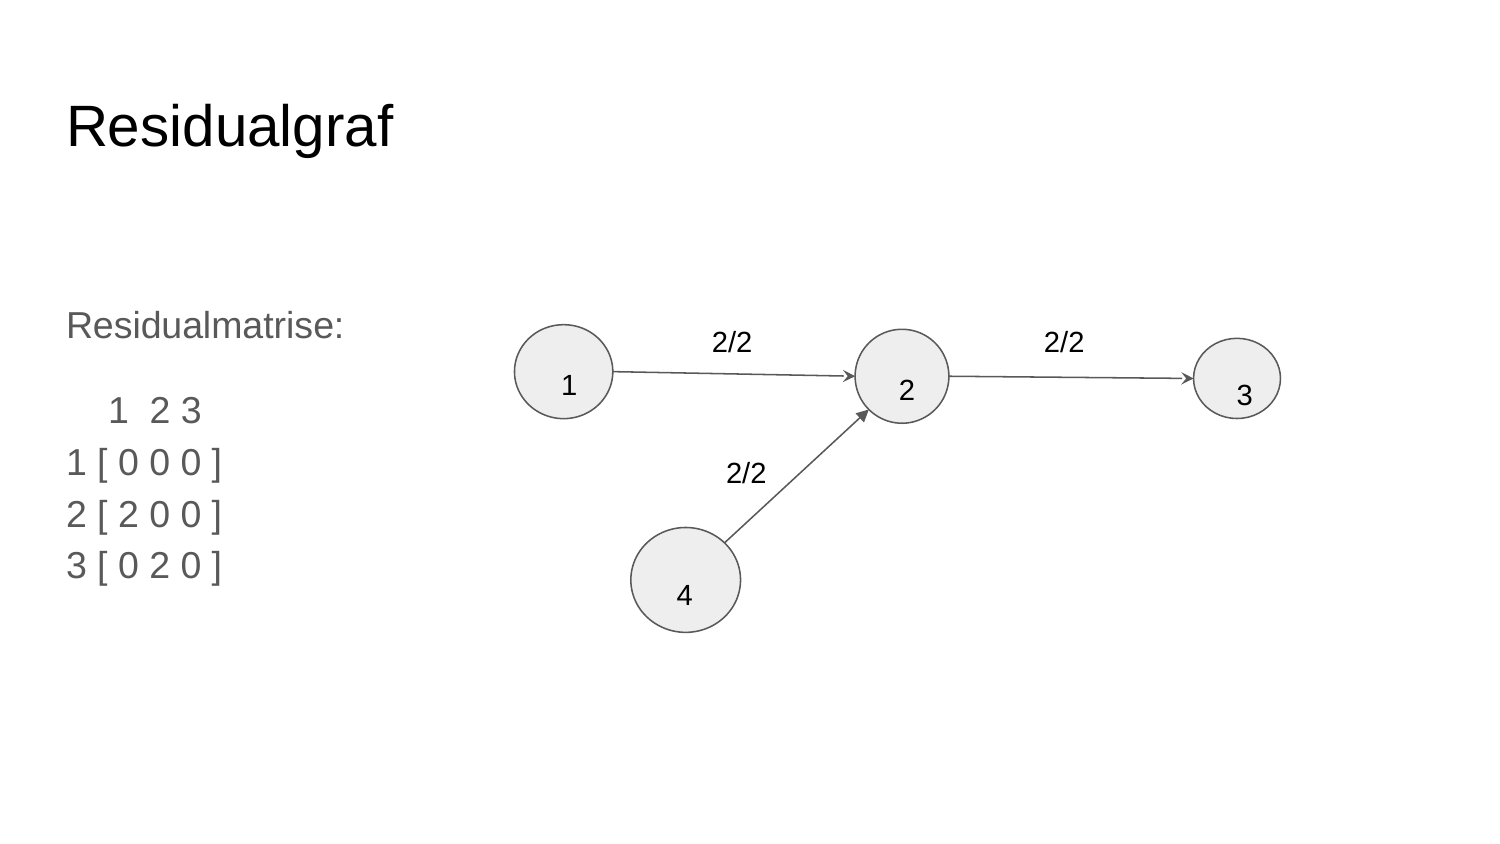

# Residualgraf

Residualmatrise:
    1  2 3
1 [ 0 0 0 ]
2 [ 2 0 0 ]
3 [ 0 2 0 ]

2/2
2/2

1
2
3
2/2

4